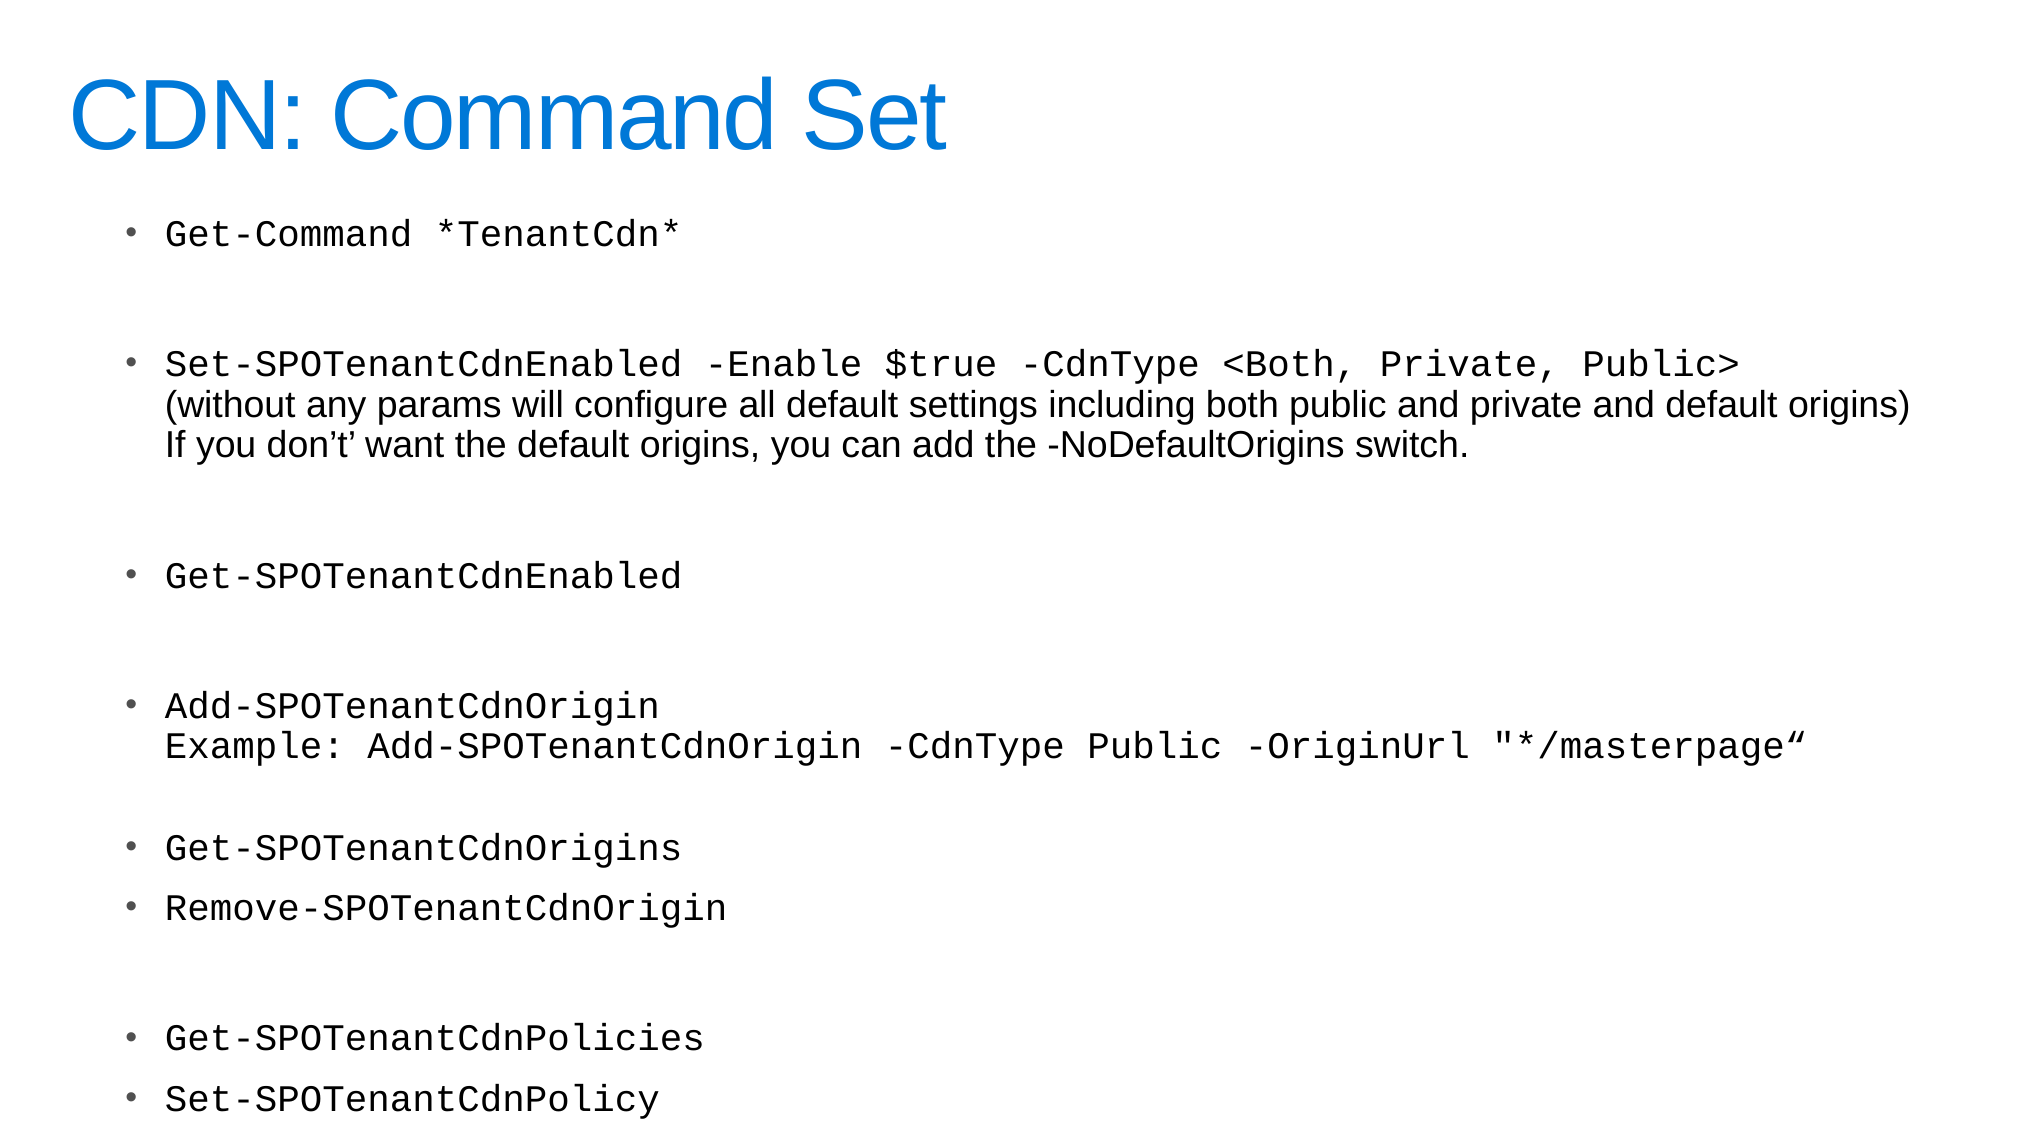

# CDN: Command Set
Get-Command *TenantCdn*

Set-SPOTenantCdnEnabled -Enable $true -CdnType <Both, Private, Public>
(without any params will configure all default settings including both public and private and default origins)
If you don’t’ want the default origins, you can add the -NoDefaultOrigins switch.

Get-SPOTenantCdnEnabled

Add-SPOTenantCdnOrigin
Example: Add-SPOTenantCdnOrigin -CdnType Public -OriginUrl "*/masterpage“
Get-SPOTenantCdnOrigins
Remove-SPOTenantCdnOrigin

Get-SPOTenantCdnPolicies
Set-SPOTenantCdnPolicy